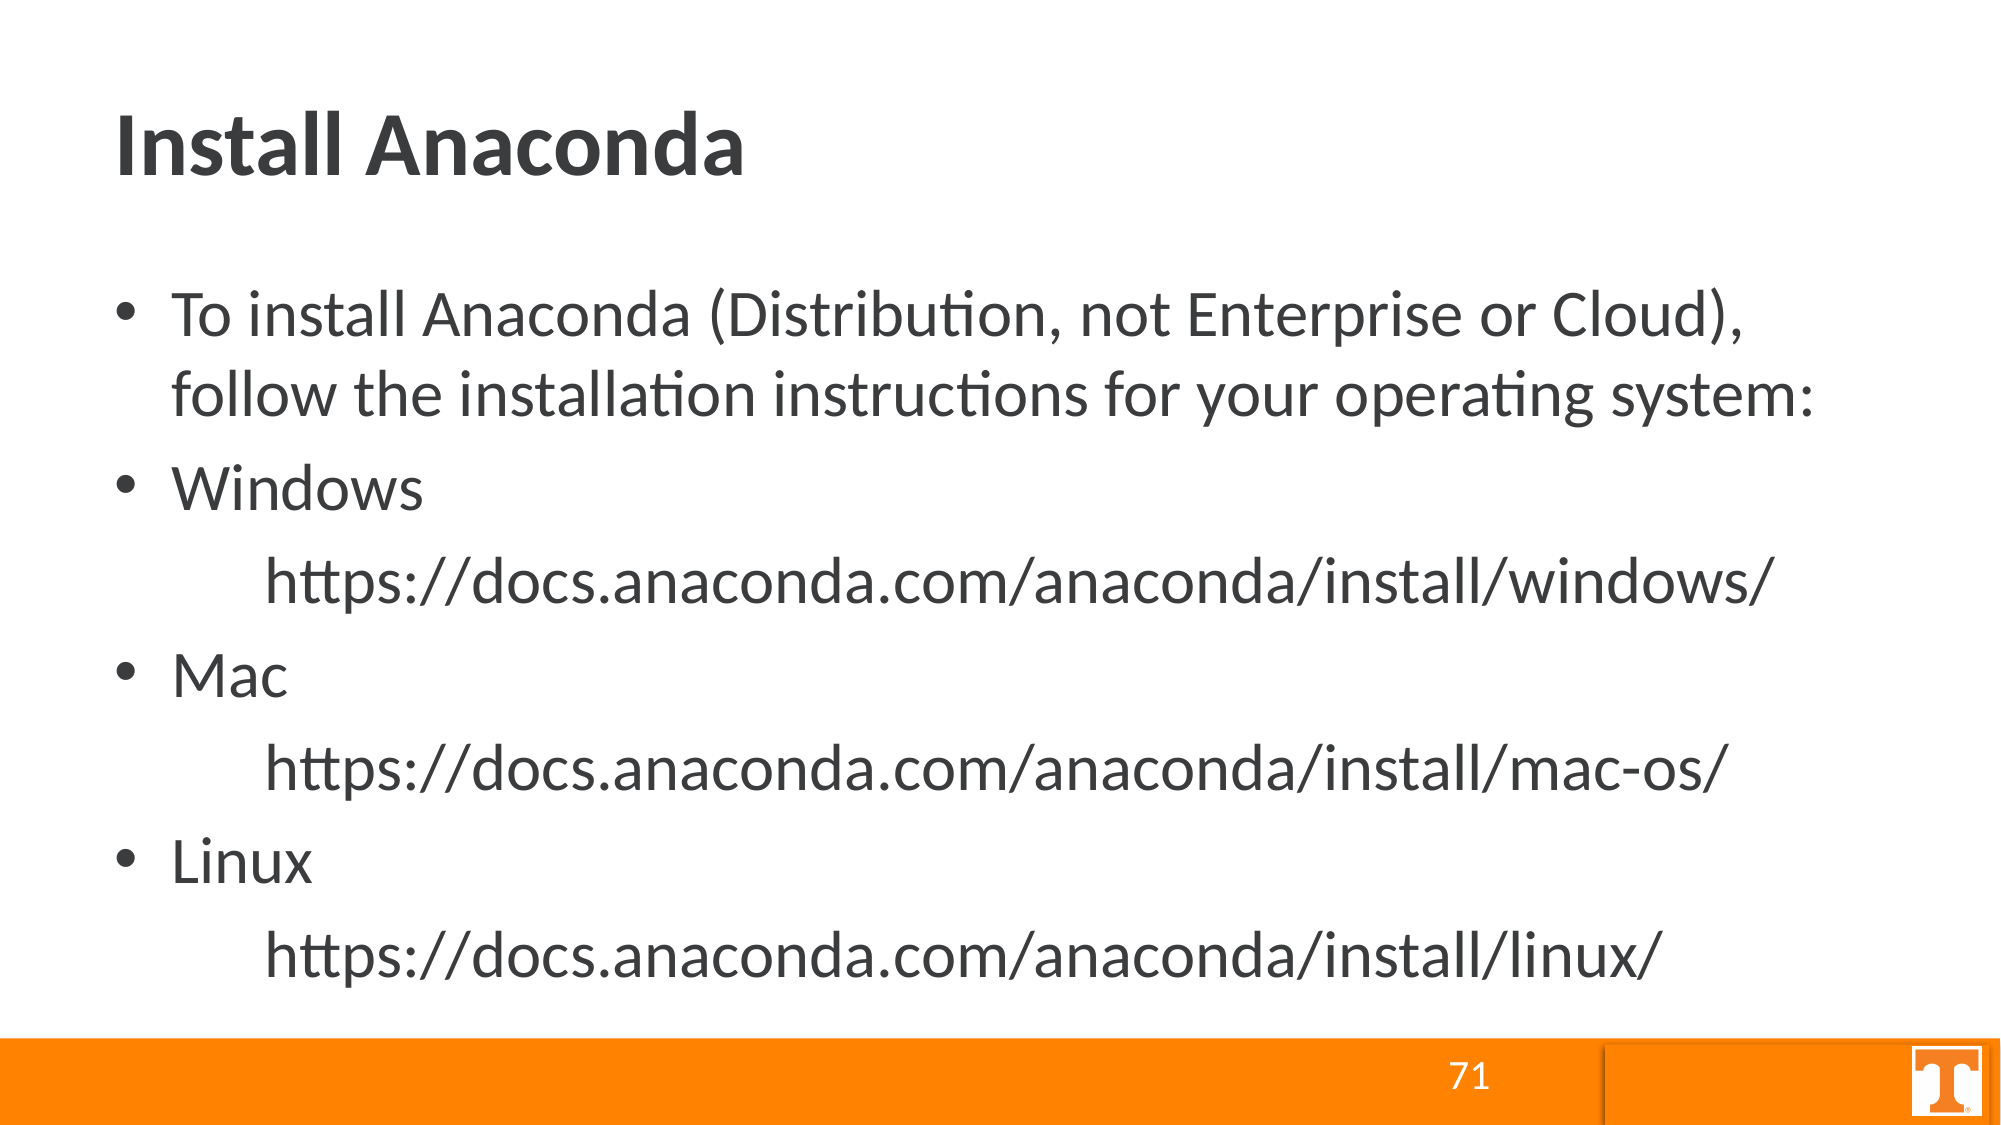

# Install Anaconda
To install Anaconda (Distribution, not Enterprise or Cloud), follow the installation instructions for your operating system:
Windows
	https://docs.anaconda.com/anaconda/install/windows/
Mac
	https://docs.anaconda.com/anaconda/install/mac-os/
Linux
	https://docs.anaconda.com/anaconda/install/linux/

71